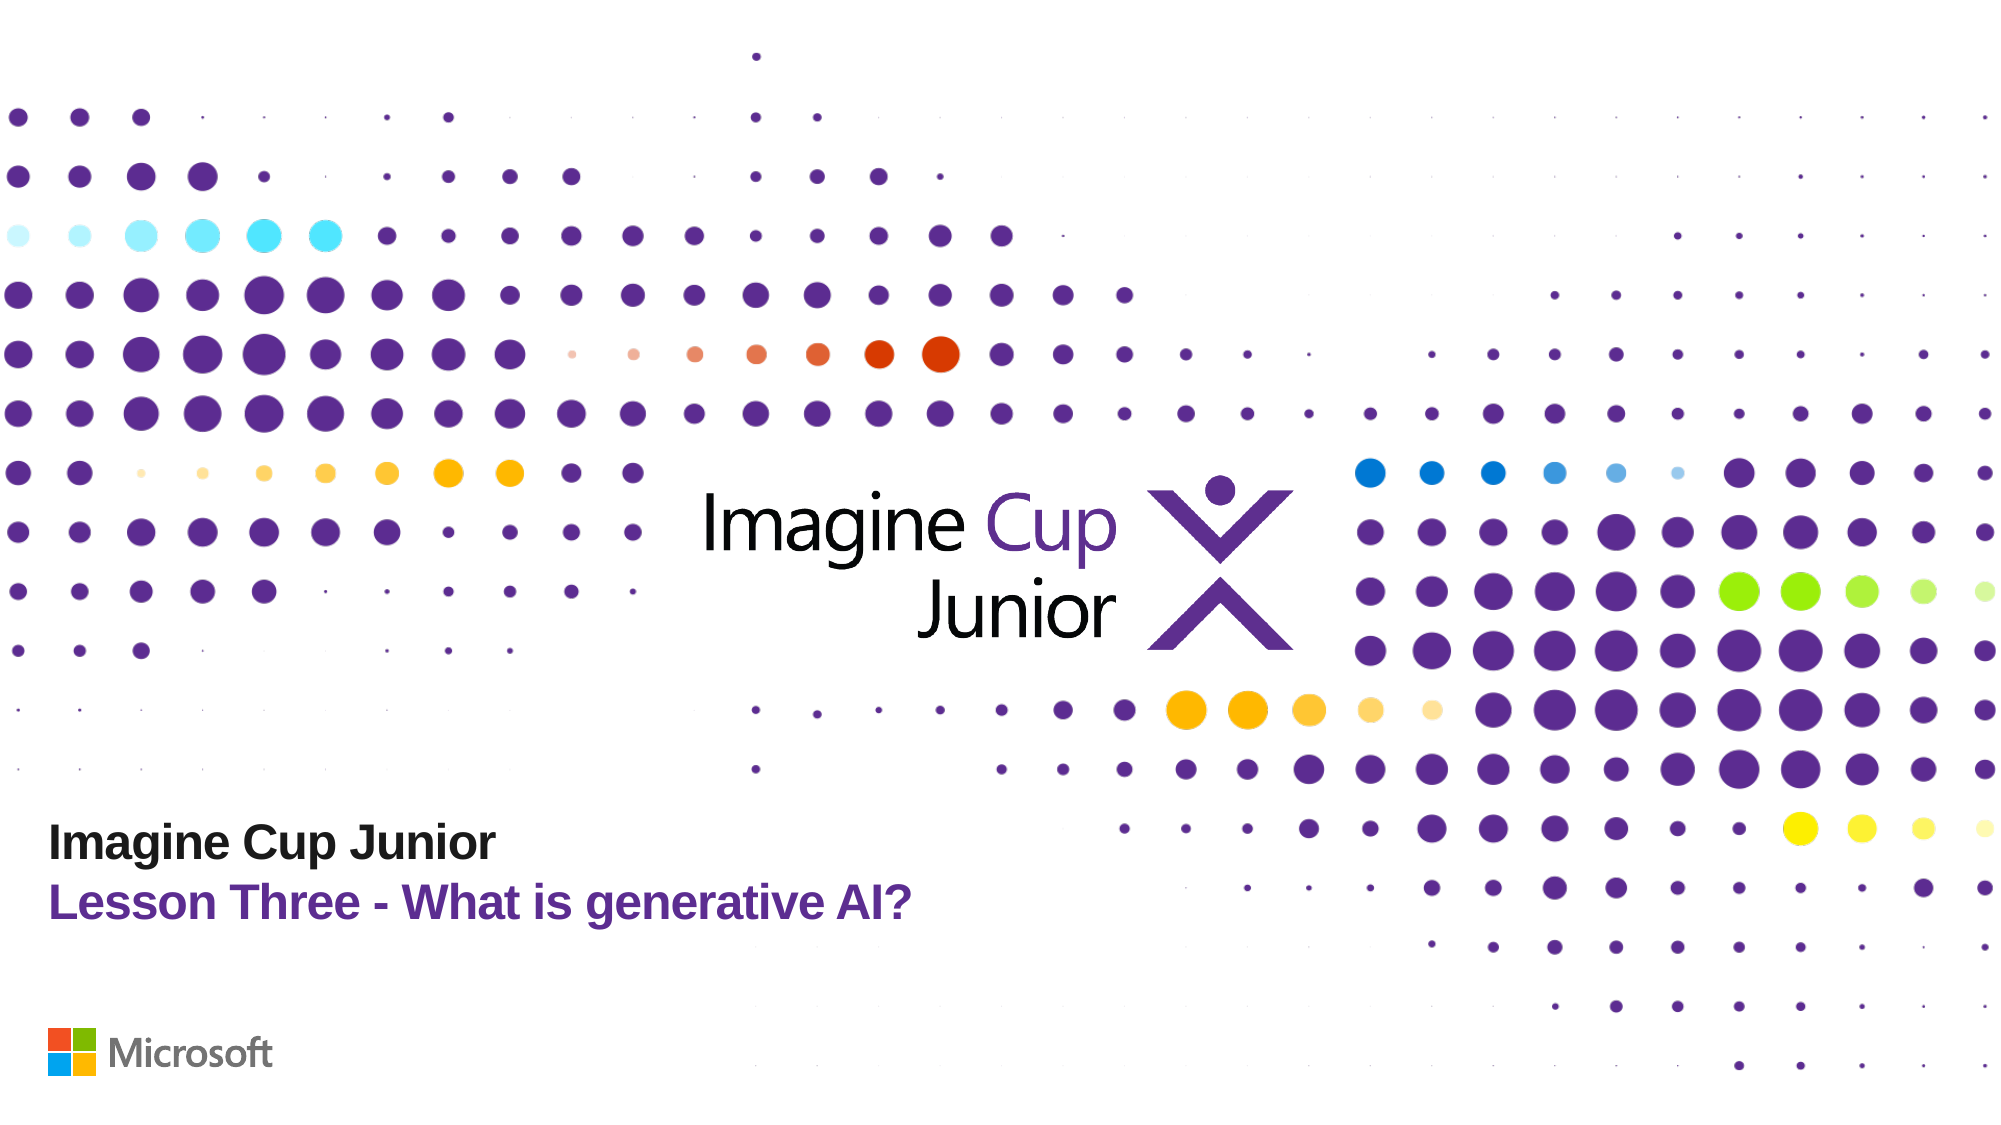

Imagine Cup Junior
Lesson Three - What is generative AI?